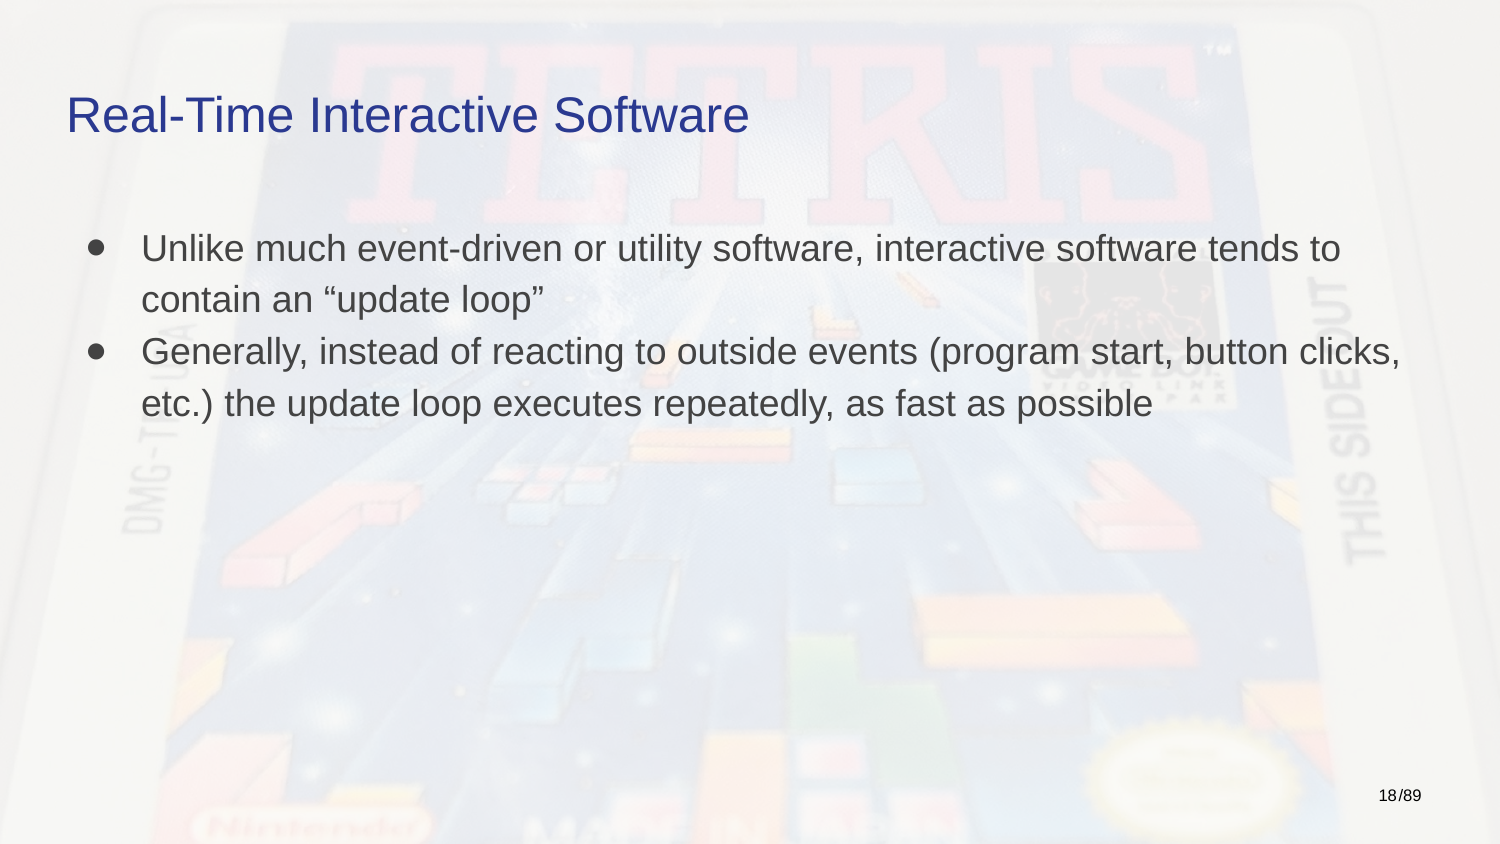

# Real-Time Interactive Software
Unlike much event-driven or utility software, interactive software tends to contain an “update loop”
Generally, instead of reacting to outside events (program start, button clicks, etc.) the update loop executes repeatedly, as fast as possible
18